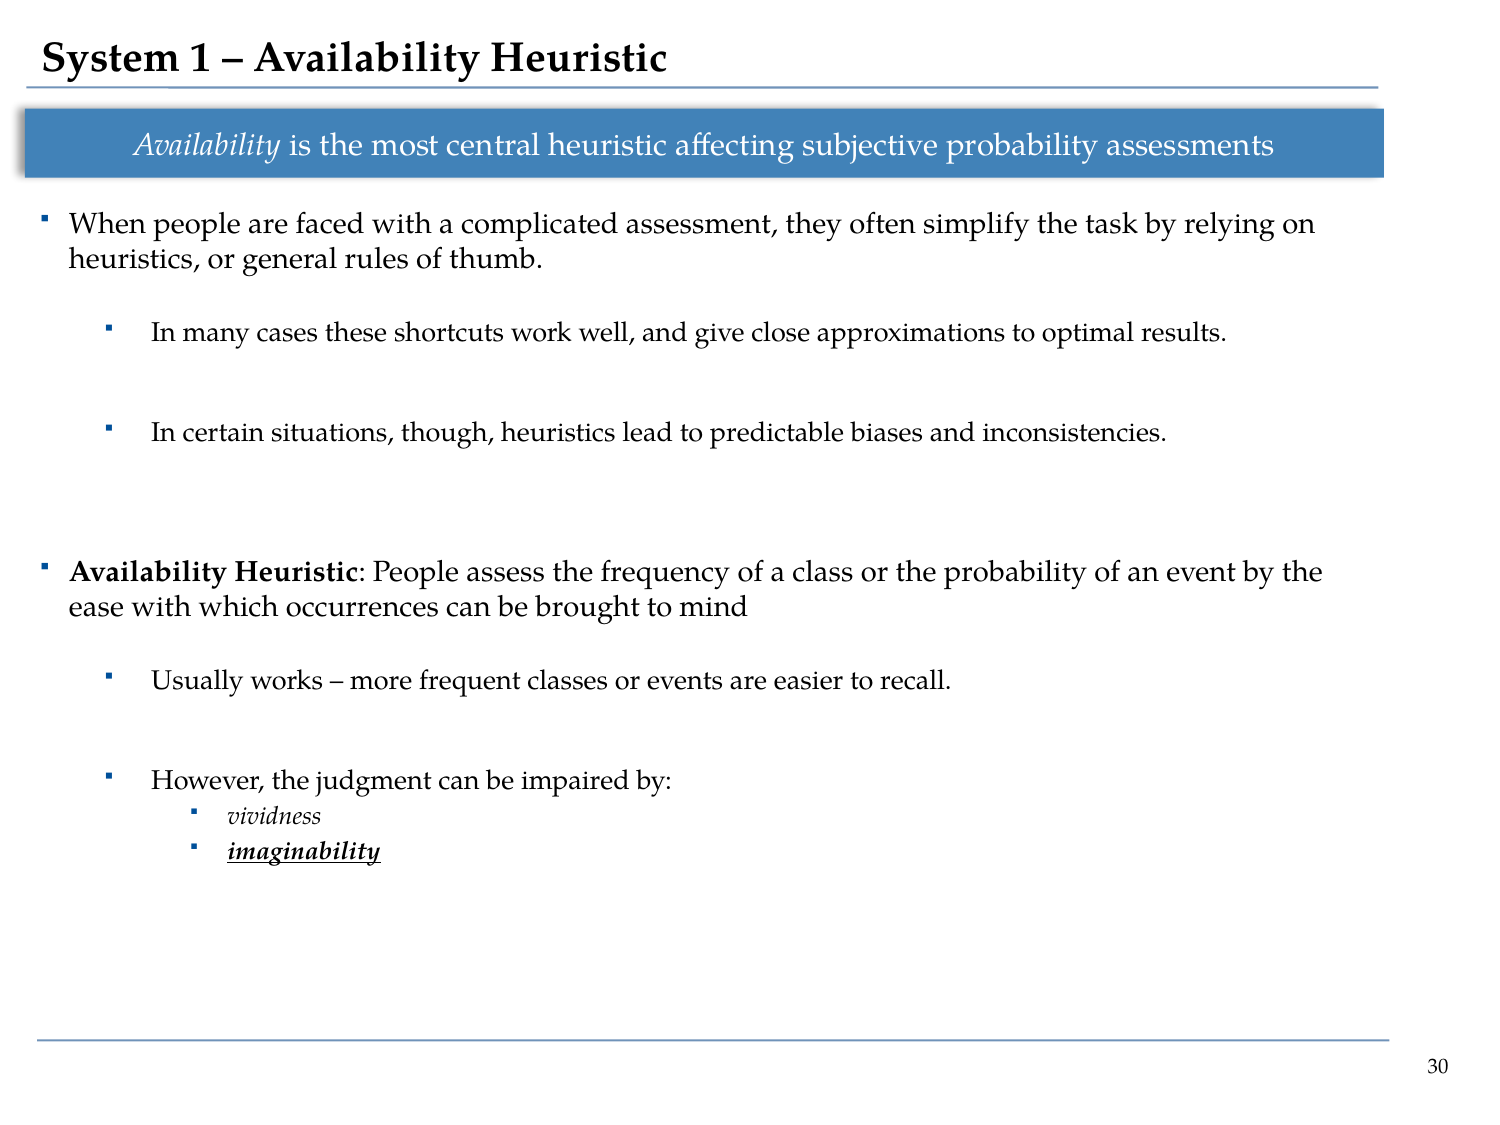

# System 1 – Availability Heuristic
Availability is the most central heuristic affecting subjective probability assessments
When people are faced with a complicated assessment, they often simplify the task by relying on heuristics, or general rules of thumb.

In many cases these shortcuts work well, and give close approximations to optimal results.

In certain situations, though, heuristics lead to predictable biases and inconsistencies.

Availability Heuristic: People assess the frequency of a class or the probability of an event by the ease with which occurrences can be brought to mind

Usually works – more frequent classes or events are easier to recall.

However, the judgment can be impaired by:
vividness
imaginability